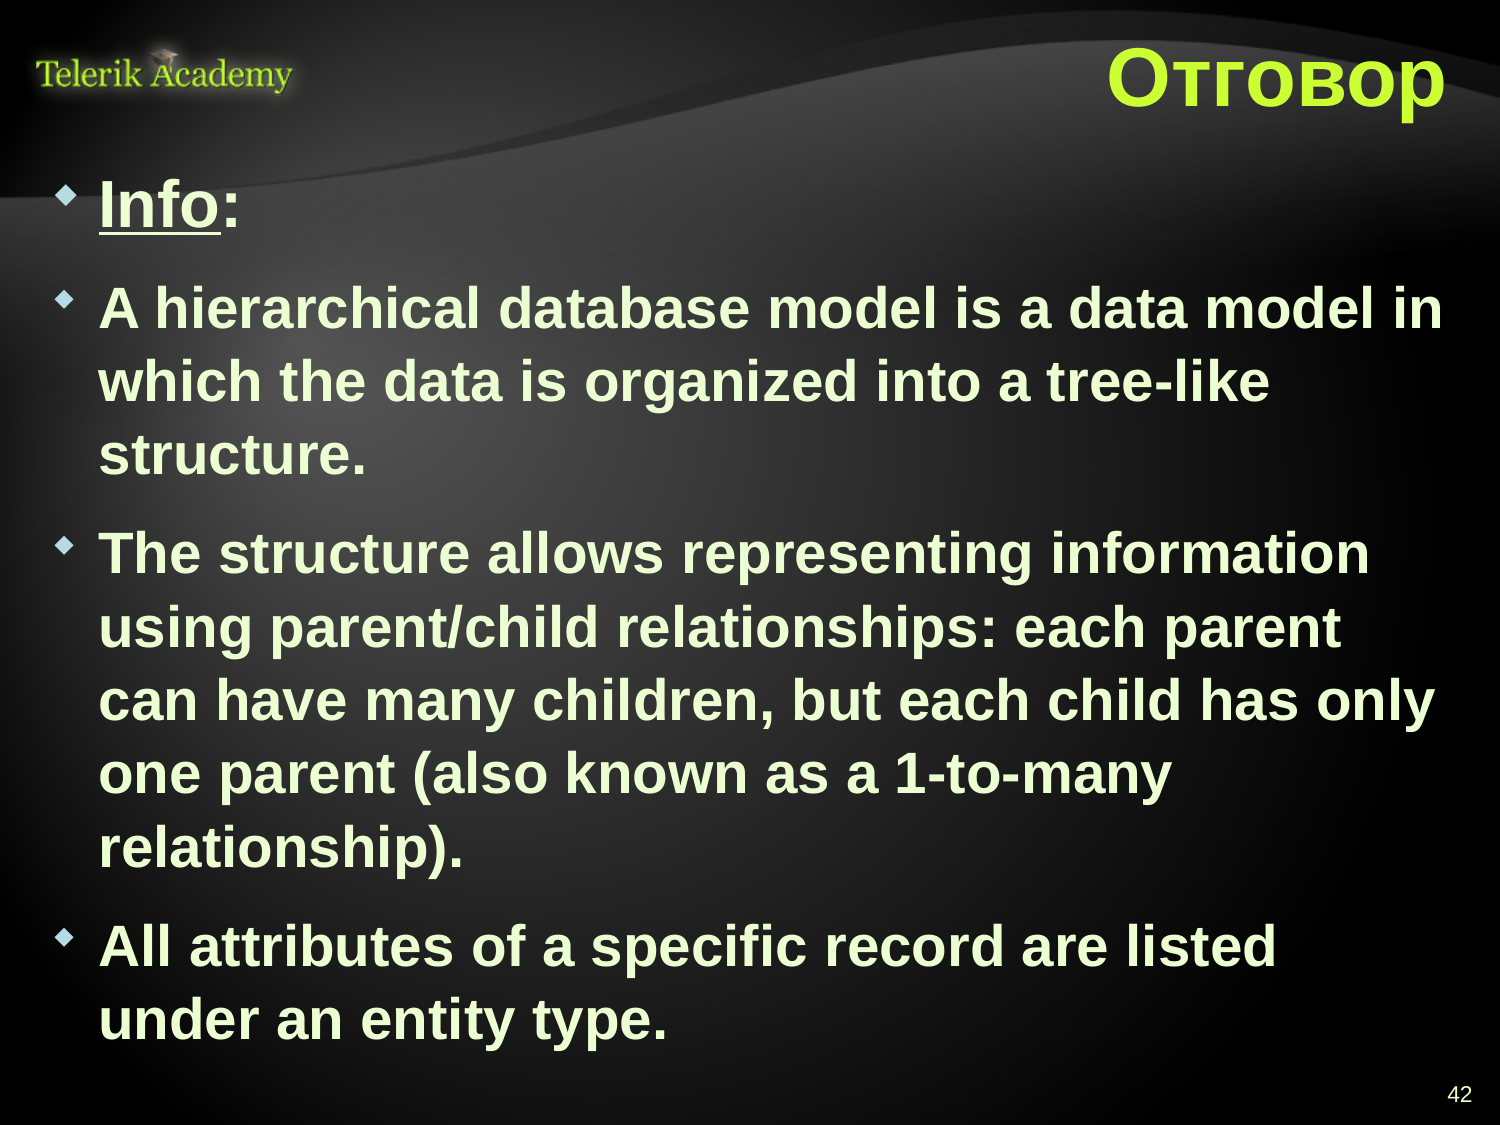

# Отговор
Info:
A hierarchical database model is a data model in which the data is organized into a tree-like structure.
The structure allows representing information using parent/child relationships: each parent can have many children, but each child has only one parent (also known as a 1-to-many relationship).
All attributes of a specific record are listed under an entity type.

42